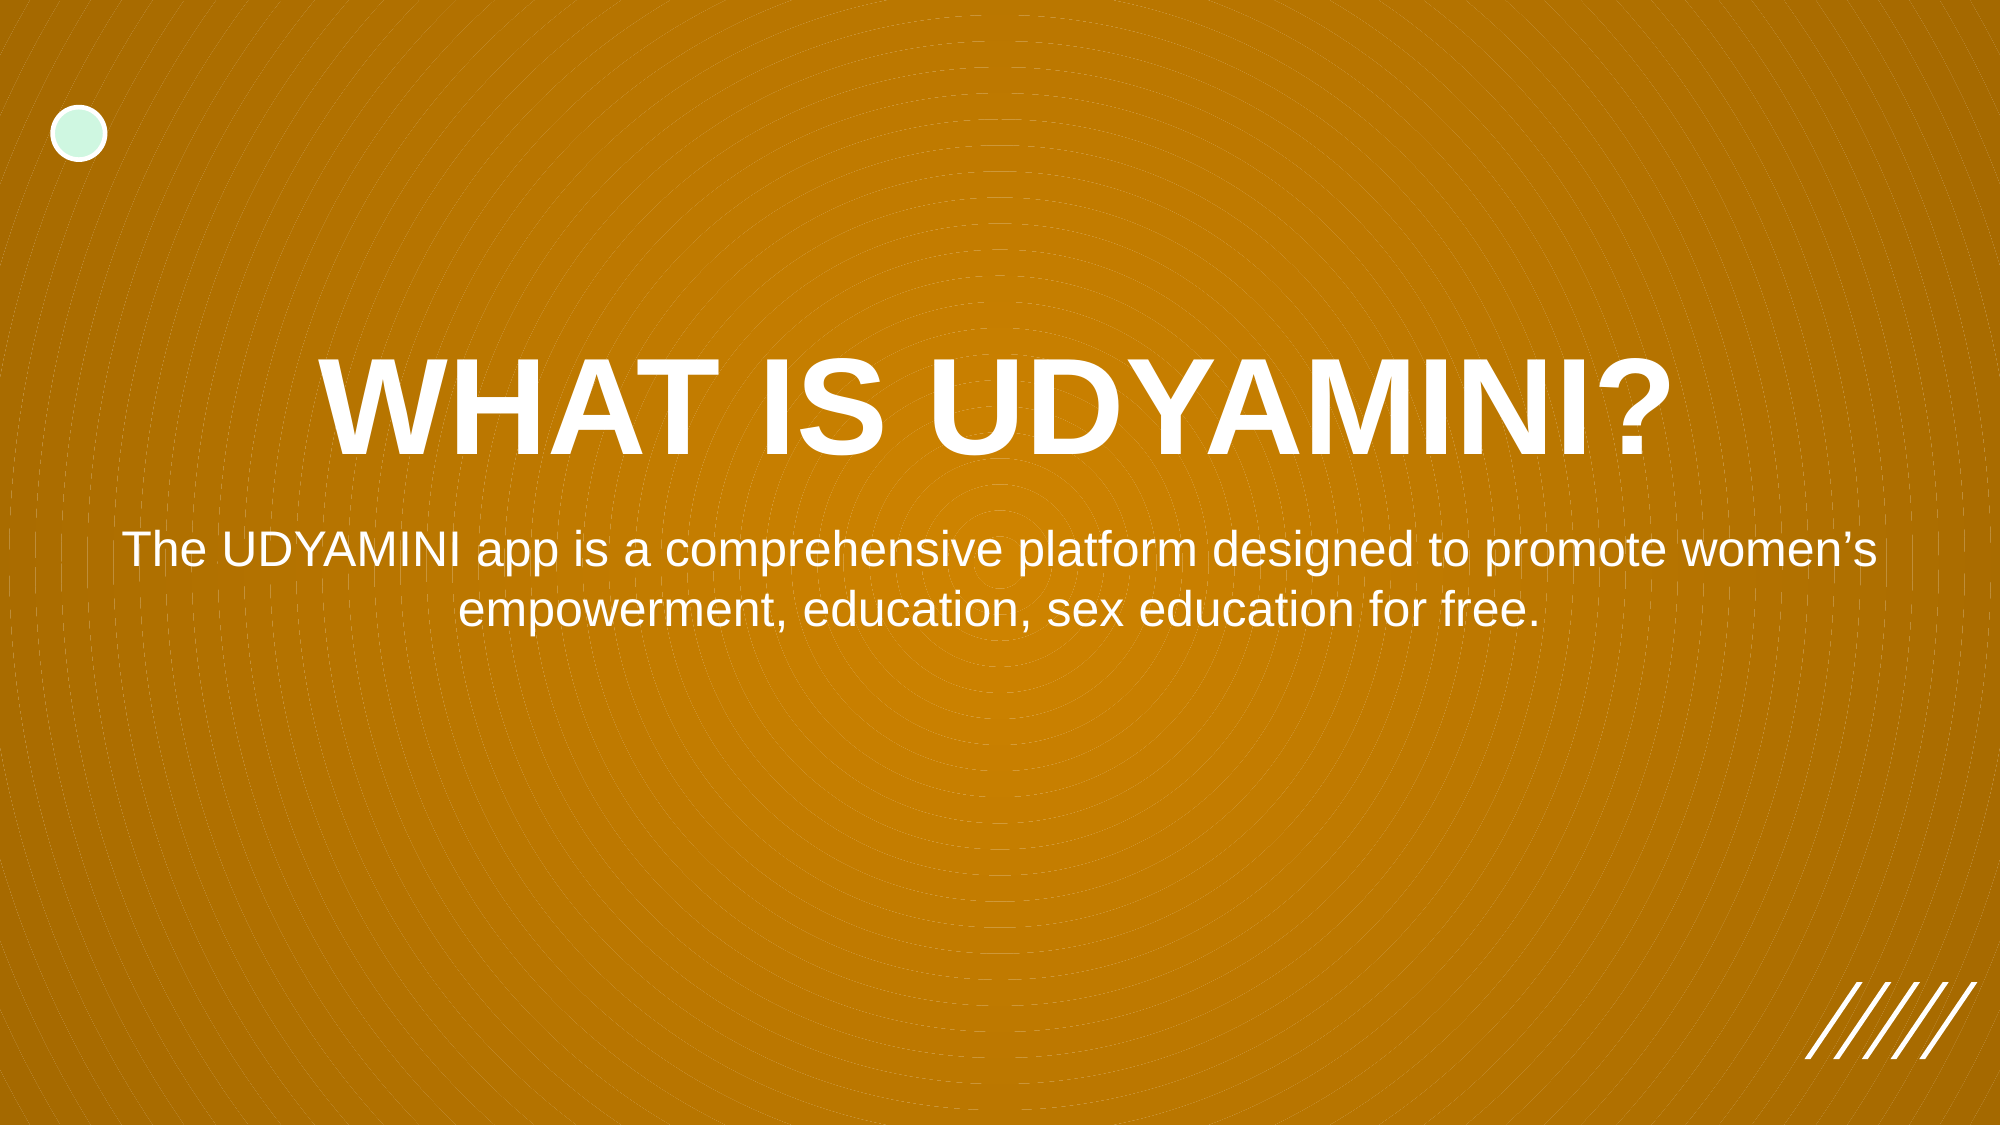

# WHAT IS UDYAMINI?
The UDYAMINI app is a comprehensive platform designed to promote women’s empowerment, education, sex education for free.